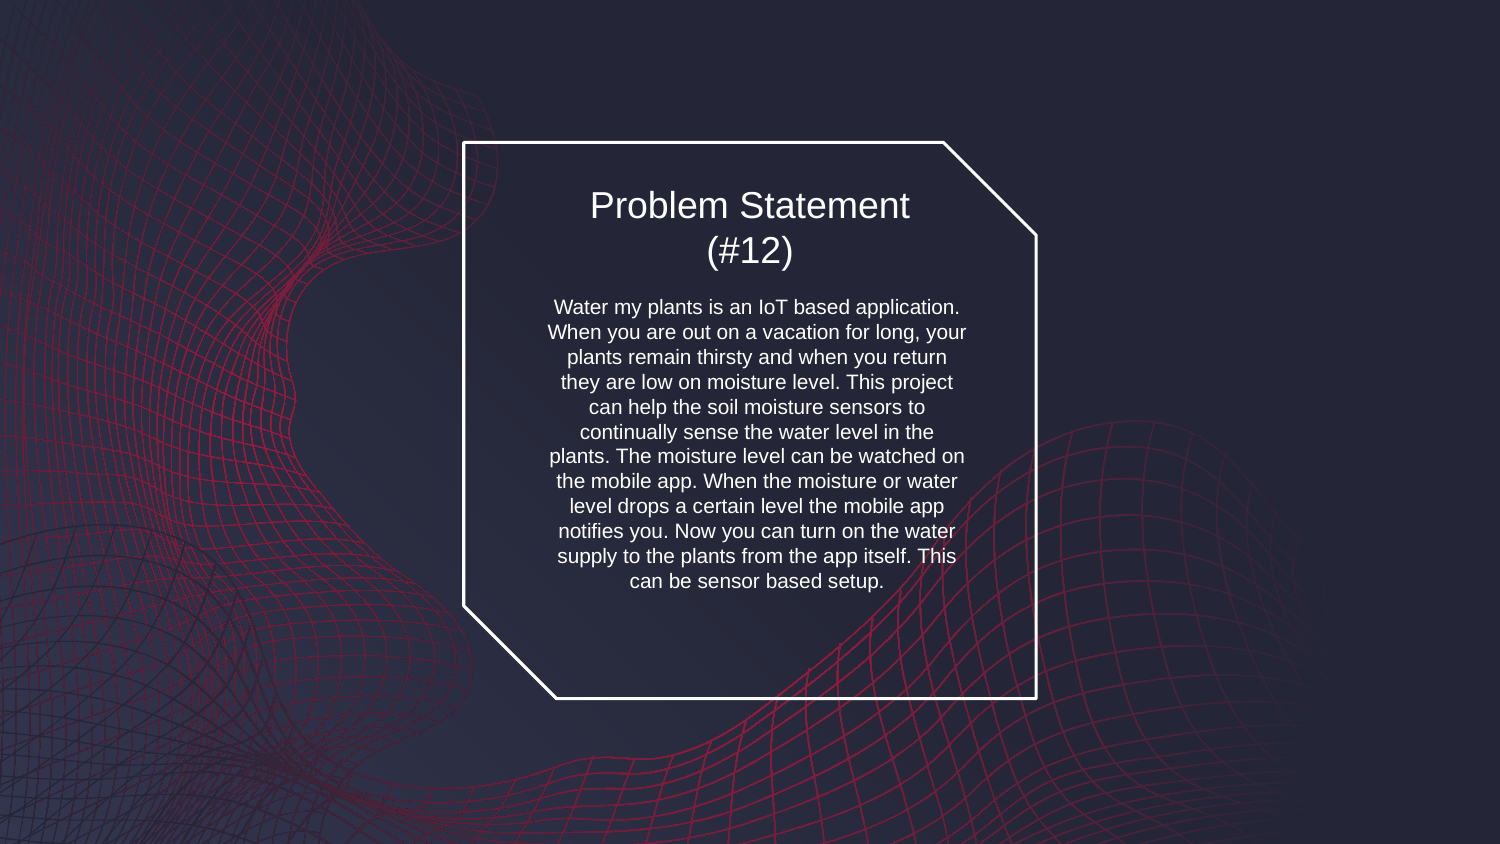

# Problem Statement (#12)
Water my plants is an IoT based application. When you are out on a vacation for long, your plants remain thirsty and when you return they are low on moisture level. This project can help the soil moisture sensors to continually sense the water level in the plants. The moisture level can be watched on the mobile app. When the moisture or water level drops a certain level the mobile app notifies you. Now you can turn on the water supply to the plants from the app itself. This can be sensor based setup.